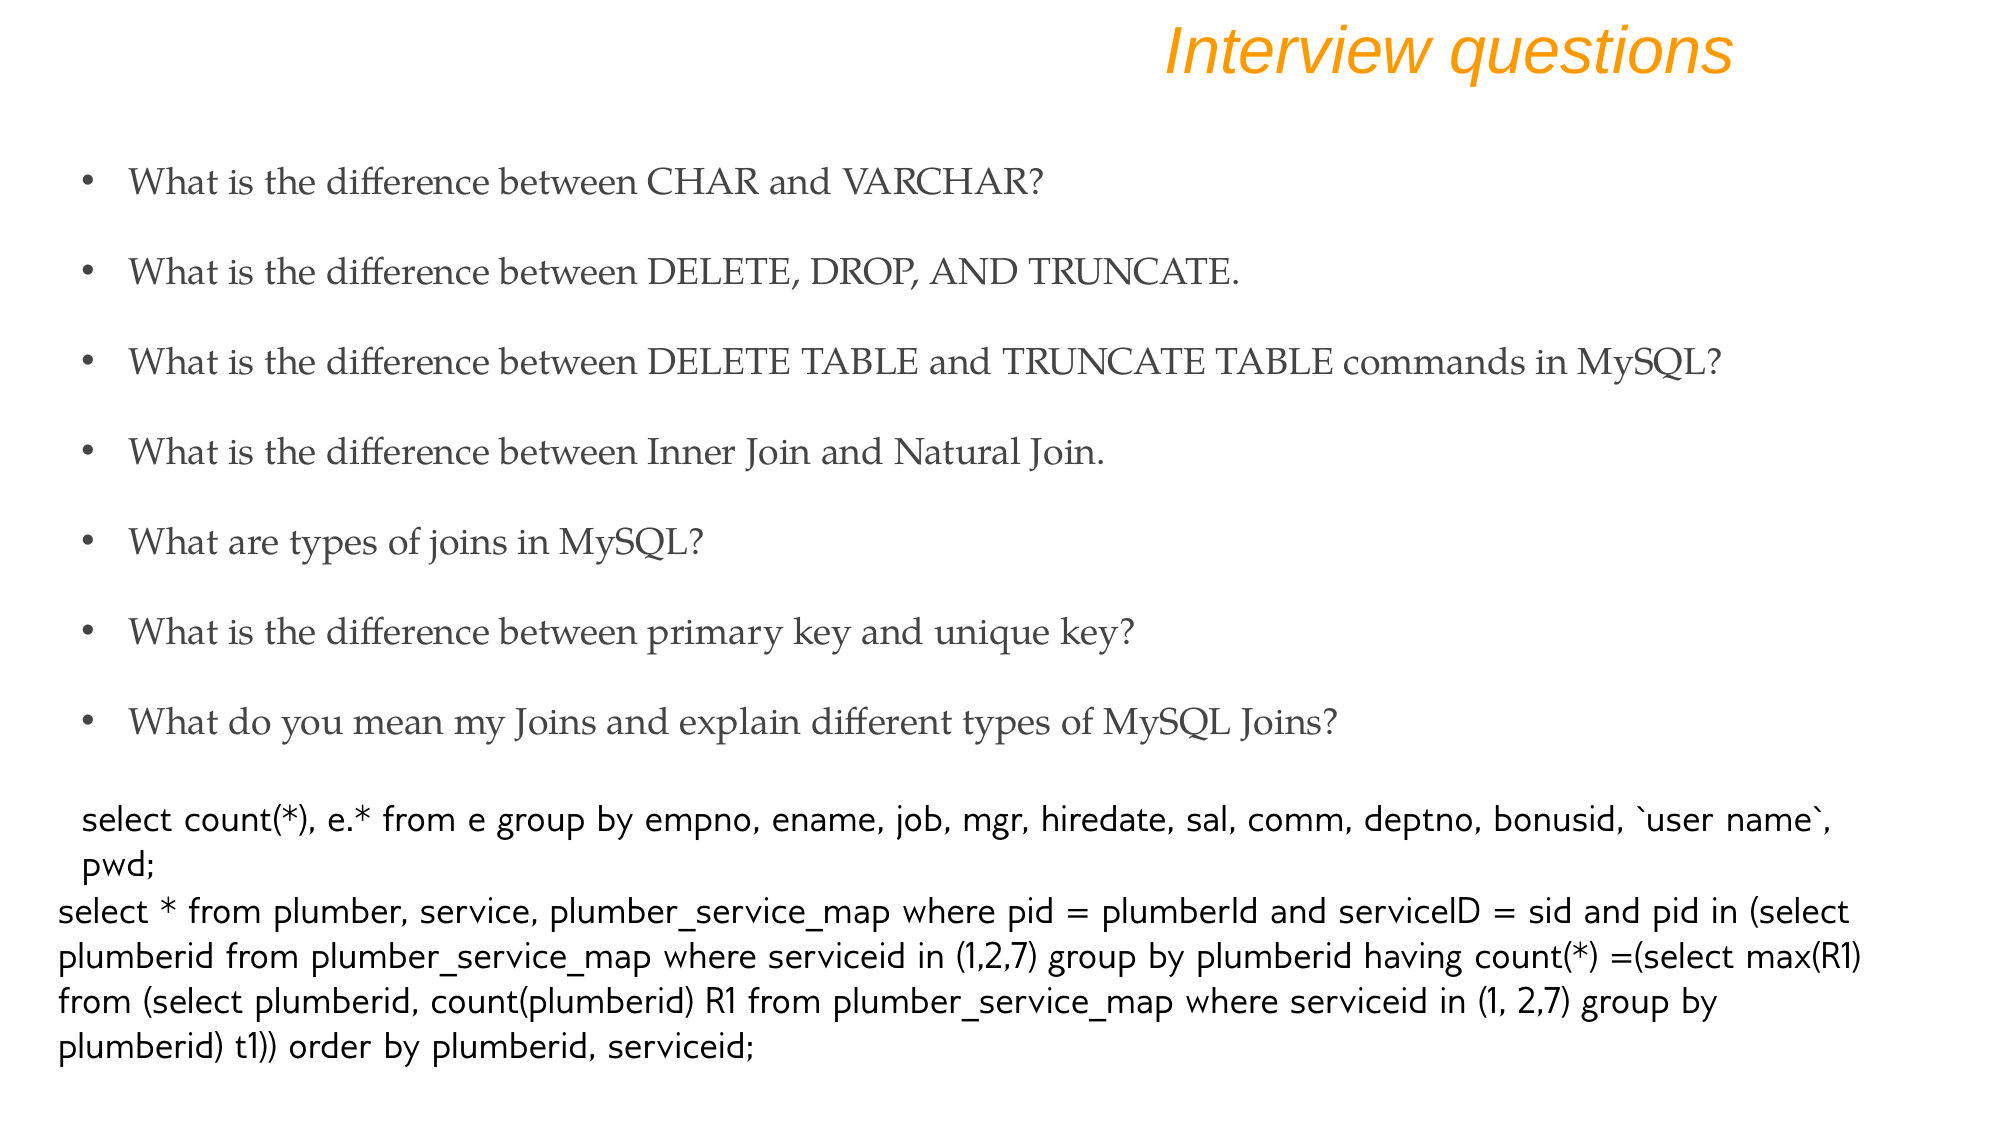

Interview questions
What is the difference between CHAR and VARCHAR?

What is the difference between DELETE, DROP, AND TRUNCATE.

What is the difference between DELETE TABLE and TRUNCATE TABLE commands in MySQL?

What is the difference between Inner Join and Natural Join.

What are types of joins in MySQL?

What is the difference between primary key and unique key?

What do you mean my Joins and explain different types of MySQL Joins?
select count(*), e.* from e group by empno, ename, job, mgr, hiredate, sal, comm, deptno, bonusid, `user name`, pwd;
select * from plumber, service, plumber_service_map where pid = plumberId and serviceID = sid and pid in (select plumberid from plumber_service_map where serviceid in (1,2,7) group by plumberid having count(*) =(select max(R1) from (select plumberid, count(plumberid) R1 from plumber_service_map where serviceid in (1, 2,7) group by plumberid) t1)) order by plumberid, serviceid;